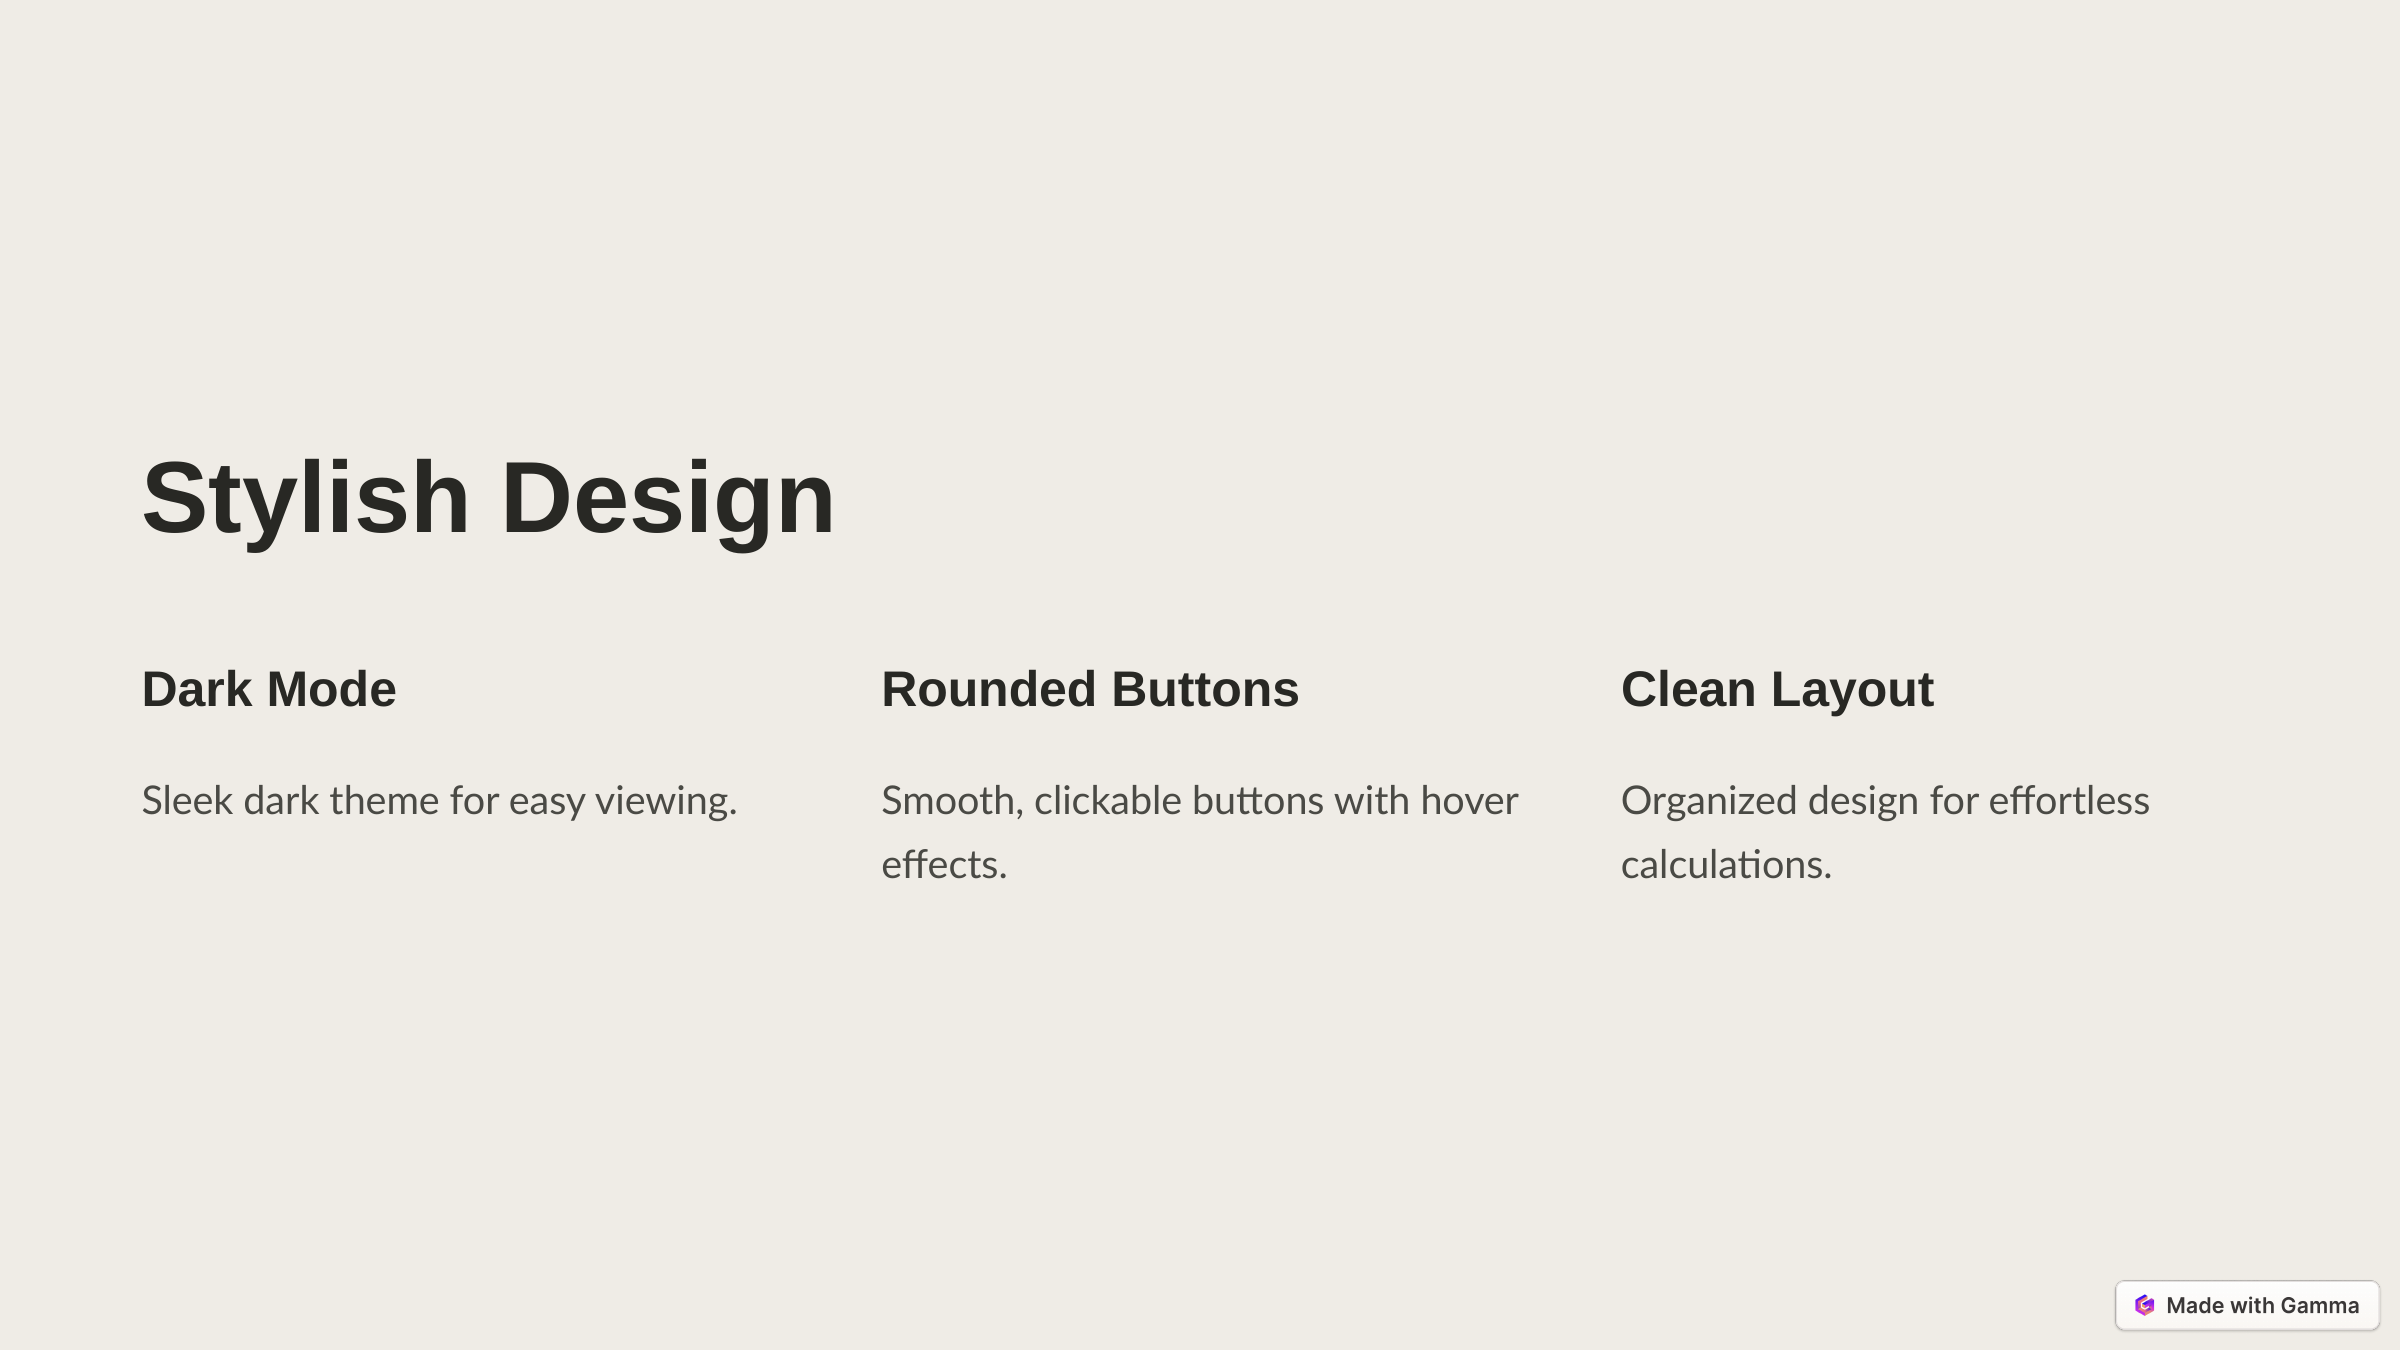

Stylish Design
Dark Mode
Rounded Buttons
Clean Layout
Sleek dark theme for easy viewing.
Smooth, clickable buttons with hover effects.
Organized design for effortless calculations.